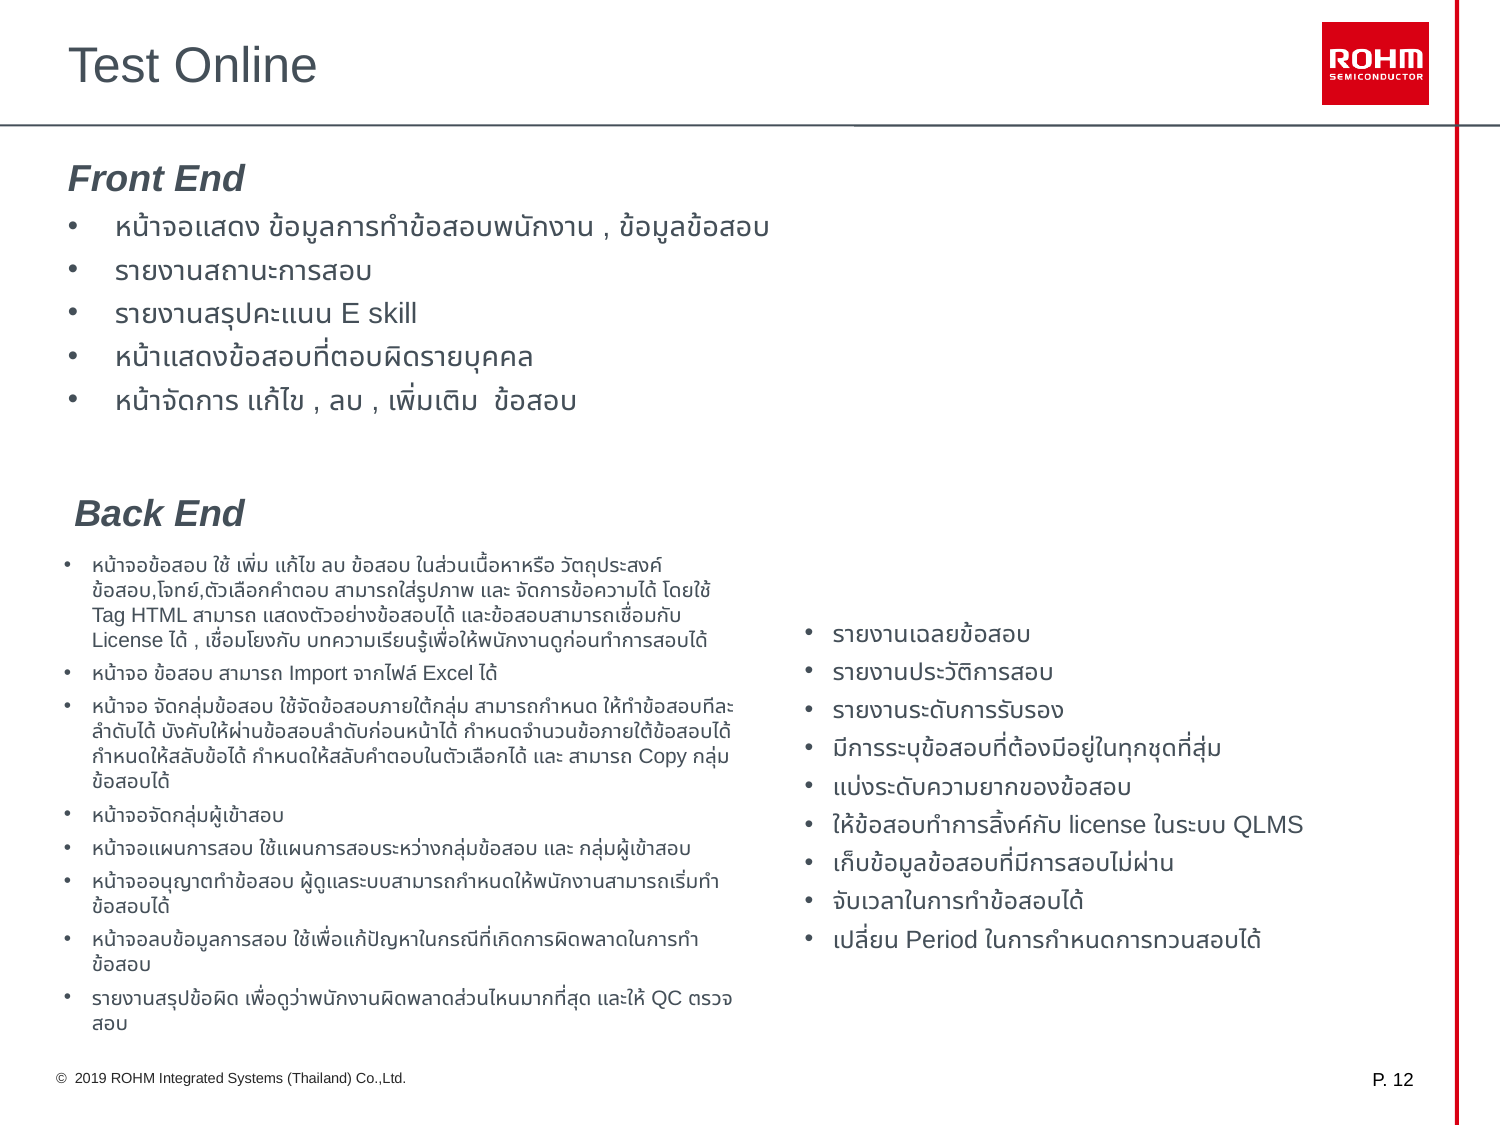

# Test Online
Front End
หน้าจอแสดง ข้อมูลการทำข้อสอบพนักงาน , ข้อมูลข้อสอบ
รายงานสถานะการสอบ
รายงานสรุปคะแนน E skill
หน้าแสดงข้อสอบที่ตอบผิดรายบุคคล
หน้าจัดการ แก้ไข , ลบ , เพิ่มเติม  ข้อสอบ

Back End
หน้าจอข้อสอบ ใช้ เพิ่ม แก้ไข ลบ ข้อสอบ ในส่วนเนื้อหาหรือ วัตถุประสงค์ข้อสอบ,โจทย์,ตัวเลือกคำตอบ สามารถใส่รูปภาพ และ จัดการข้อความได้ โดยใช้ Tag HTML สามารถ แสดงตัวอย่างข้อสอบได้ และข้อสอบสามารถเชื่อมกับ License ได้ , เชื่อมโยงกับ บทความเรียนรู้เพื่อให้พนักงานดูก่อนทำการสอบได้
หน้าจอ ข้อสอบ สามารถ Import จากไฟล์ Excel ได้
หน้าจอ จัดกลุ่มข้อสอบ ใช้จัดข้อสอบภายใต้กลุ่ม สามารถกำหนด ให้ทำข้อสอบทีละลำดับได้ บังคับให้ผ่านข้อสอบลำดับก่อนหน้าได้ กำหนดจำนวนข้อภายใต้ข้อสอบได้ กำหนดให้สลับข้อได้ กำหนดให้สลับคำตอบในตัวเลือกได้ และ สามารถ Copy กลุ่มข้อสอบได้
หน้าจอจัดกลุ่มผู้เข้าสอบ
หน้าจอแผนการสอบ ใช้แผนการสอบระหว่างกลุ่มข้อสอบ และ กลุ่มผู้เข้าสอบ
หน้าจออนุญาตทำข้อสอบ ผู้ดูแลระบบสามารถกำหนดให้พนักงานสามารถเริ่มทำข้อสอบได้
หน้าจอลบข้อมูลการสอบ ใช้เพื่อแก้ปัญหาในกรณีที่เกิดการผิดพลาดในการทำข้อสอบ
รายงานสรุปข้อผิด เพื่อดูว่าพนักงานผิดพลาดส่วนไหนมากที่สุด และให้ QC ตรวจสอบ

รายงานเฉลยข้อสอบ
รายงานประวัติการสอบ
รายงานระดับการรับรอง
มีการระบุข้อสอบที่ต้องมีอยู่ในทุกชุดที่สุ่ม
แบ่งระดับความยากของข้อสอบ
ให้ข้อสอบทำการลิ้งค์กับ license ในระบบ QLMS
เก็บข้อมูลข้อสอบที่มีการสอบไม่ผ่าน
จับเวลาในการทำข้อสอบได้
เปลี่ยน Period ในการกำหนดการทวนสอบได้